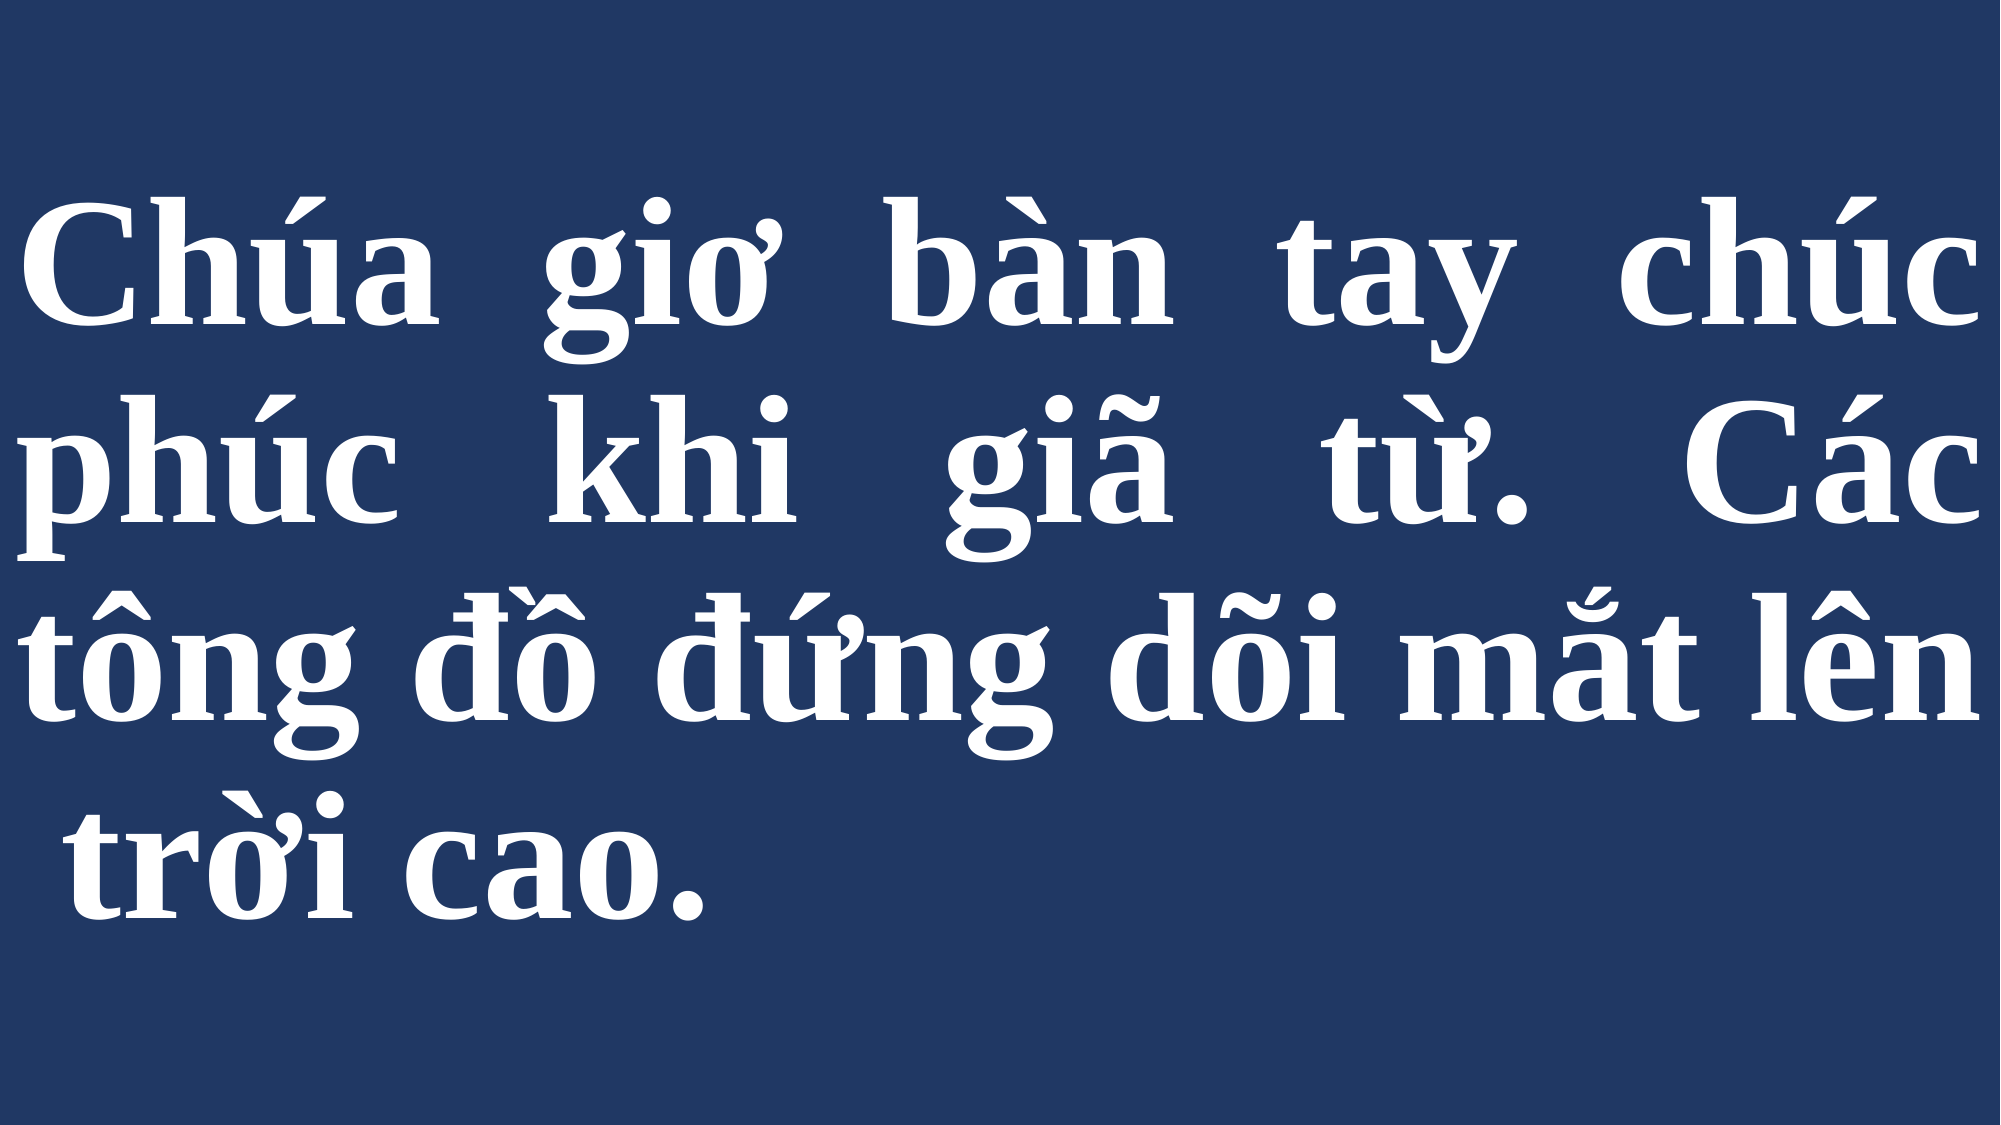

# Chúa giơ bàn tay chúc phúc khi giã từ. Các tông đồ đứng dõi mắt lên  trời cao.